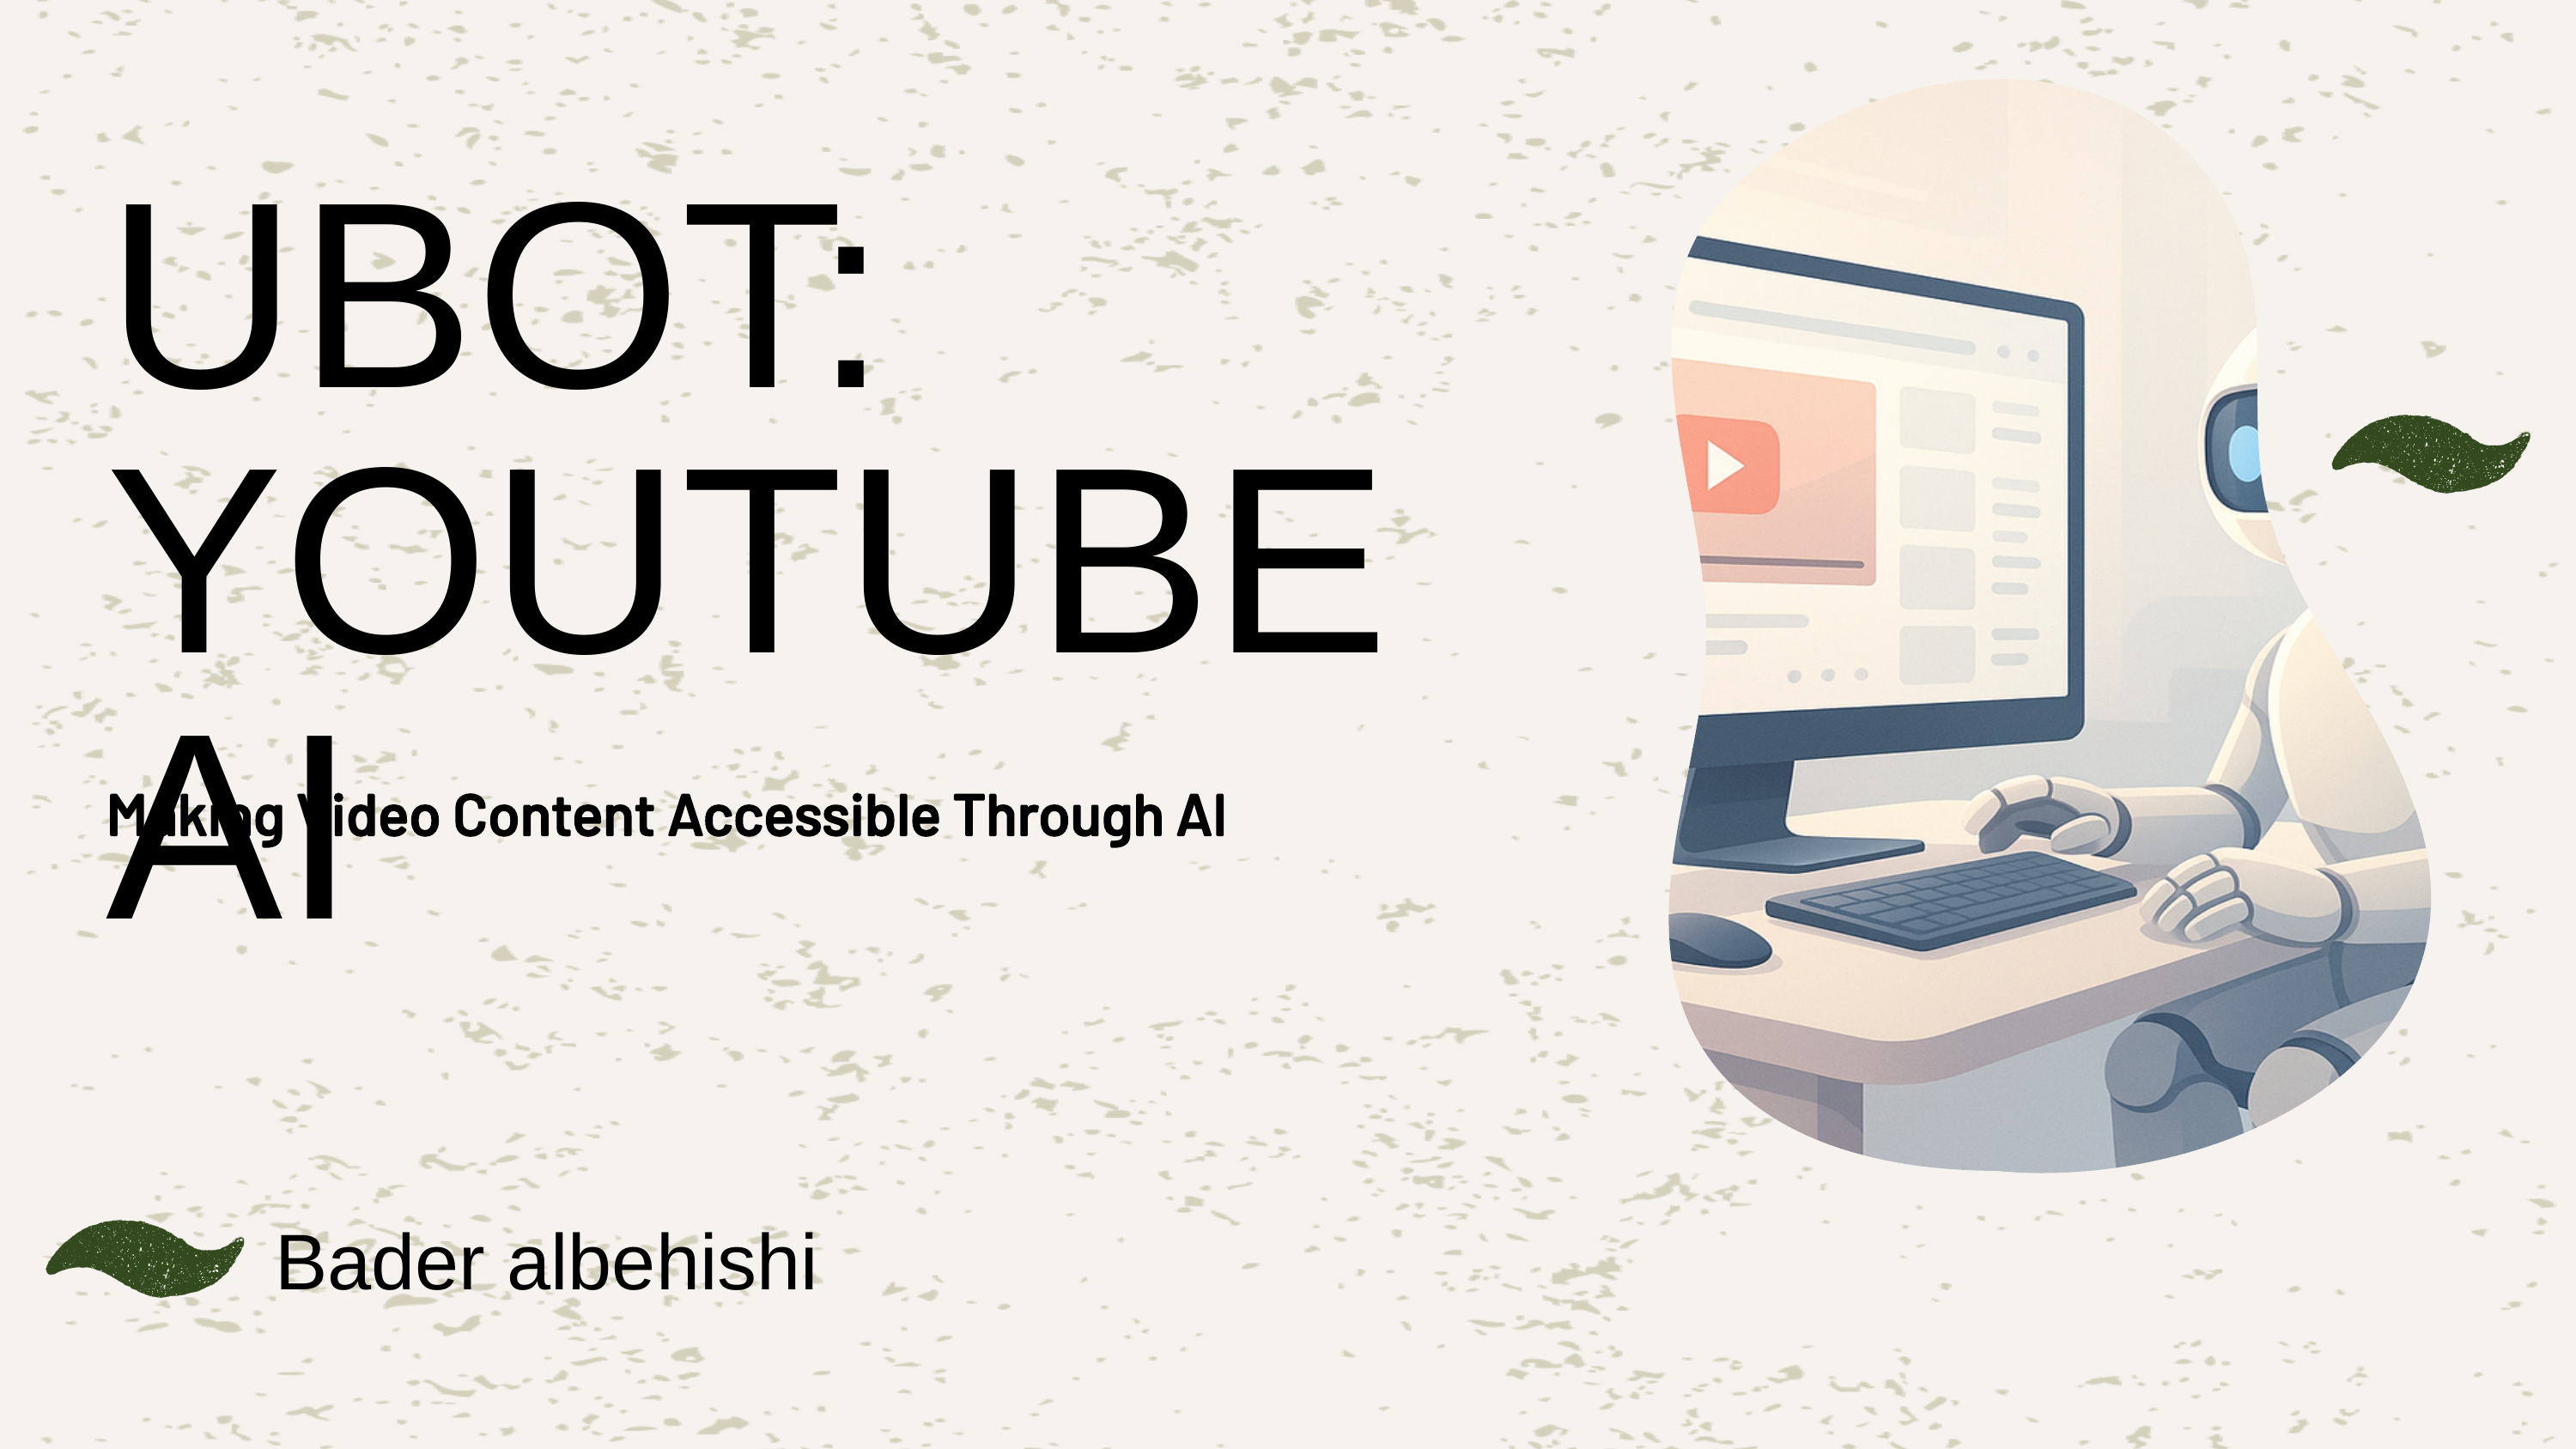

UBOT: YOUTUBE AI
Making Video Content Accessible Through AI

Bader albehishi